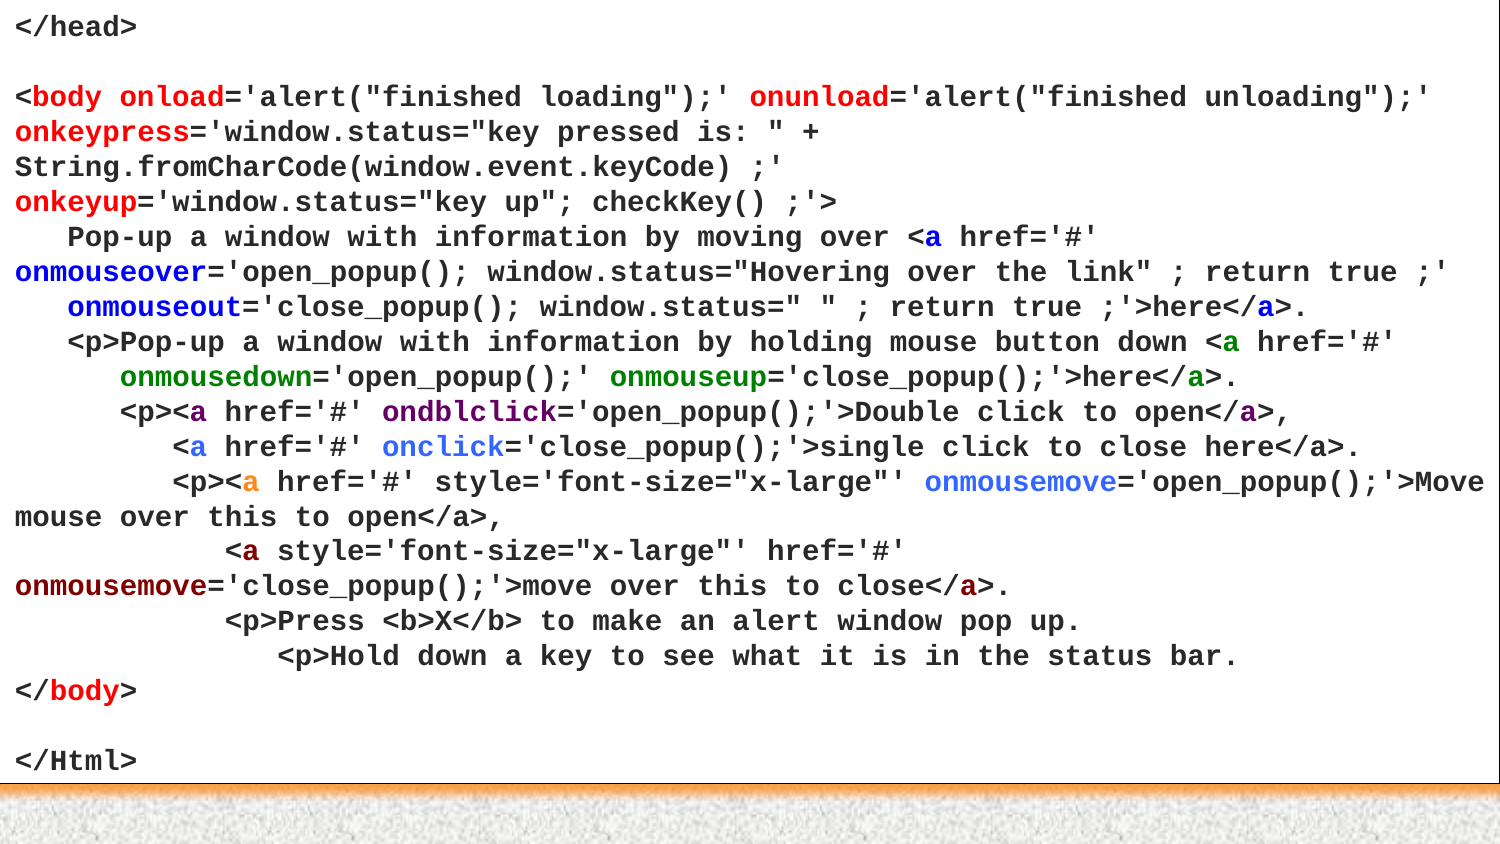

</head>

<body onload='alert("finished loading");' onunload='alert("finished unloading");'
onkeypress='window.status="key pressed is: " + String.fromCharCode(window.event.keyCode) ;'
onkeyup='window.status="key up"; checkKey() ;'>
   Pop-up a window with information by moving over <a href='#' onmouseover='open_popup(); window.status="Hovering over the link" ; return true ;'
   onmouseout='close_popup(); window.status=" " ; return true ;'>here</a>.
   <p>Pop-up a window with information by holding mouse button down <a href='#'
      onmousedown='open_popup();' onmouseup='close_popup();'>here</a>.
      <p><a href='#' ondblclick='open_popup();'>Double click to open</a>,
         <a href='#' onclick='close_popup();'>single click to close here</a>.
         <p><a href='#' style='font-size="x-large"' onmousemove='open_popup();'>Move mouse over this to open</a>,
            <a style='font-size="x-large"' href='#' onmousemove='close_popup();'>move over this to close</a>.
            <p>Press <b>X</b> to make an alert window pop up.
               <p>Hold down a key to see what it is in the status bar.
</body>

</Html>
# JavaScript providing more interactivity